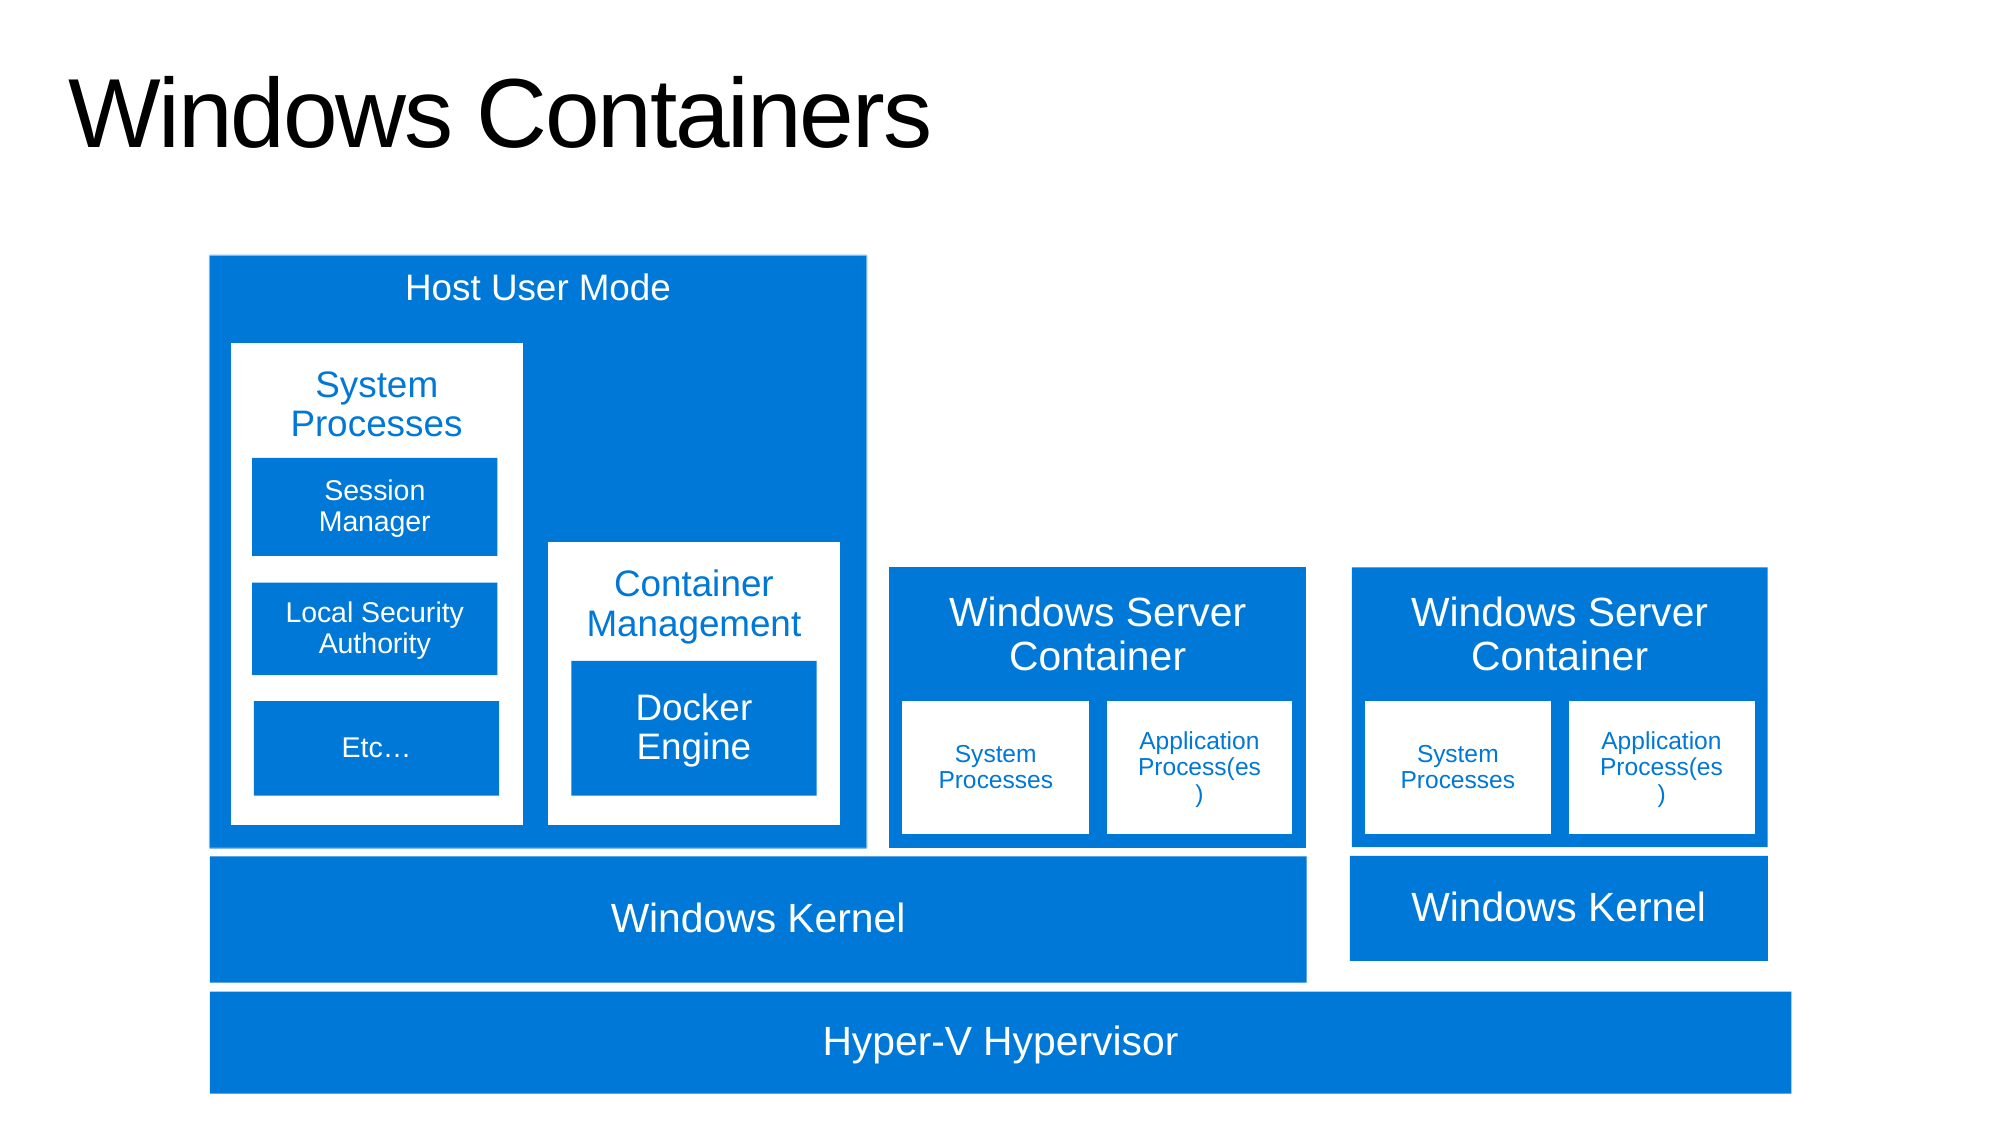

# Windows Containers
Host User Mode
System Processes
Session Manager
Container Management
Windows Server Container
Windows Server Container
Local Security Authority
Docker Engine
System Processes
Application Process(es)
System Processes
Application Process(es)
Etc…
Windows Kernel
Windows Kernel
Hyper-V Hypervisor